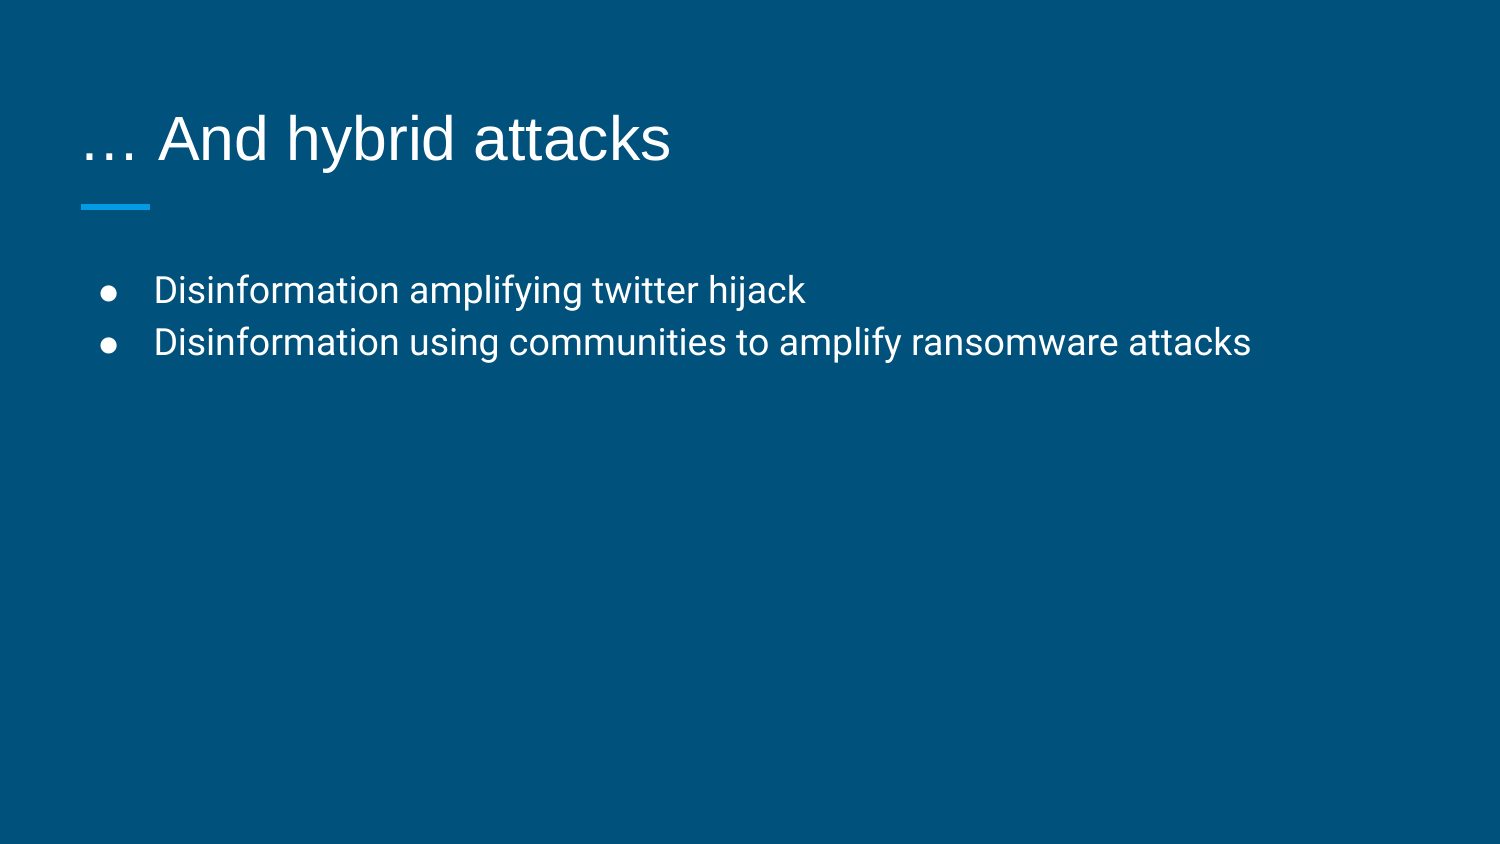

# … And hybrid attacks
Disinformation amplifying twitter hijack
Disinformation using communities to amplify ransomware attacks